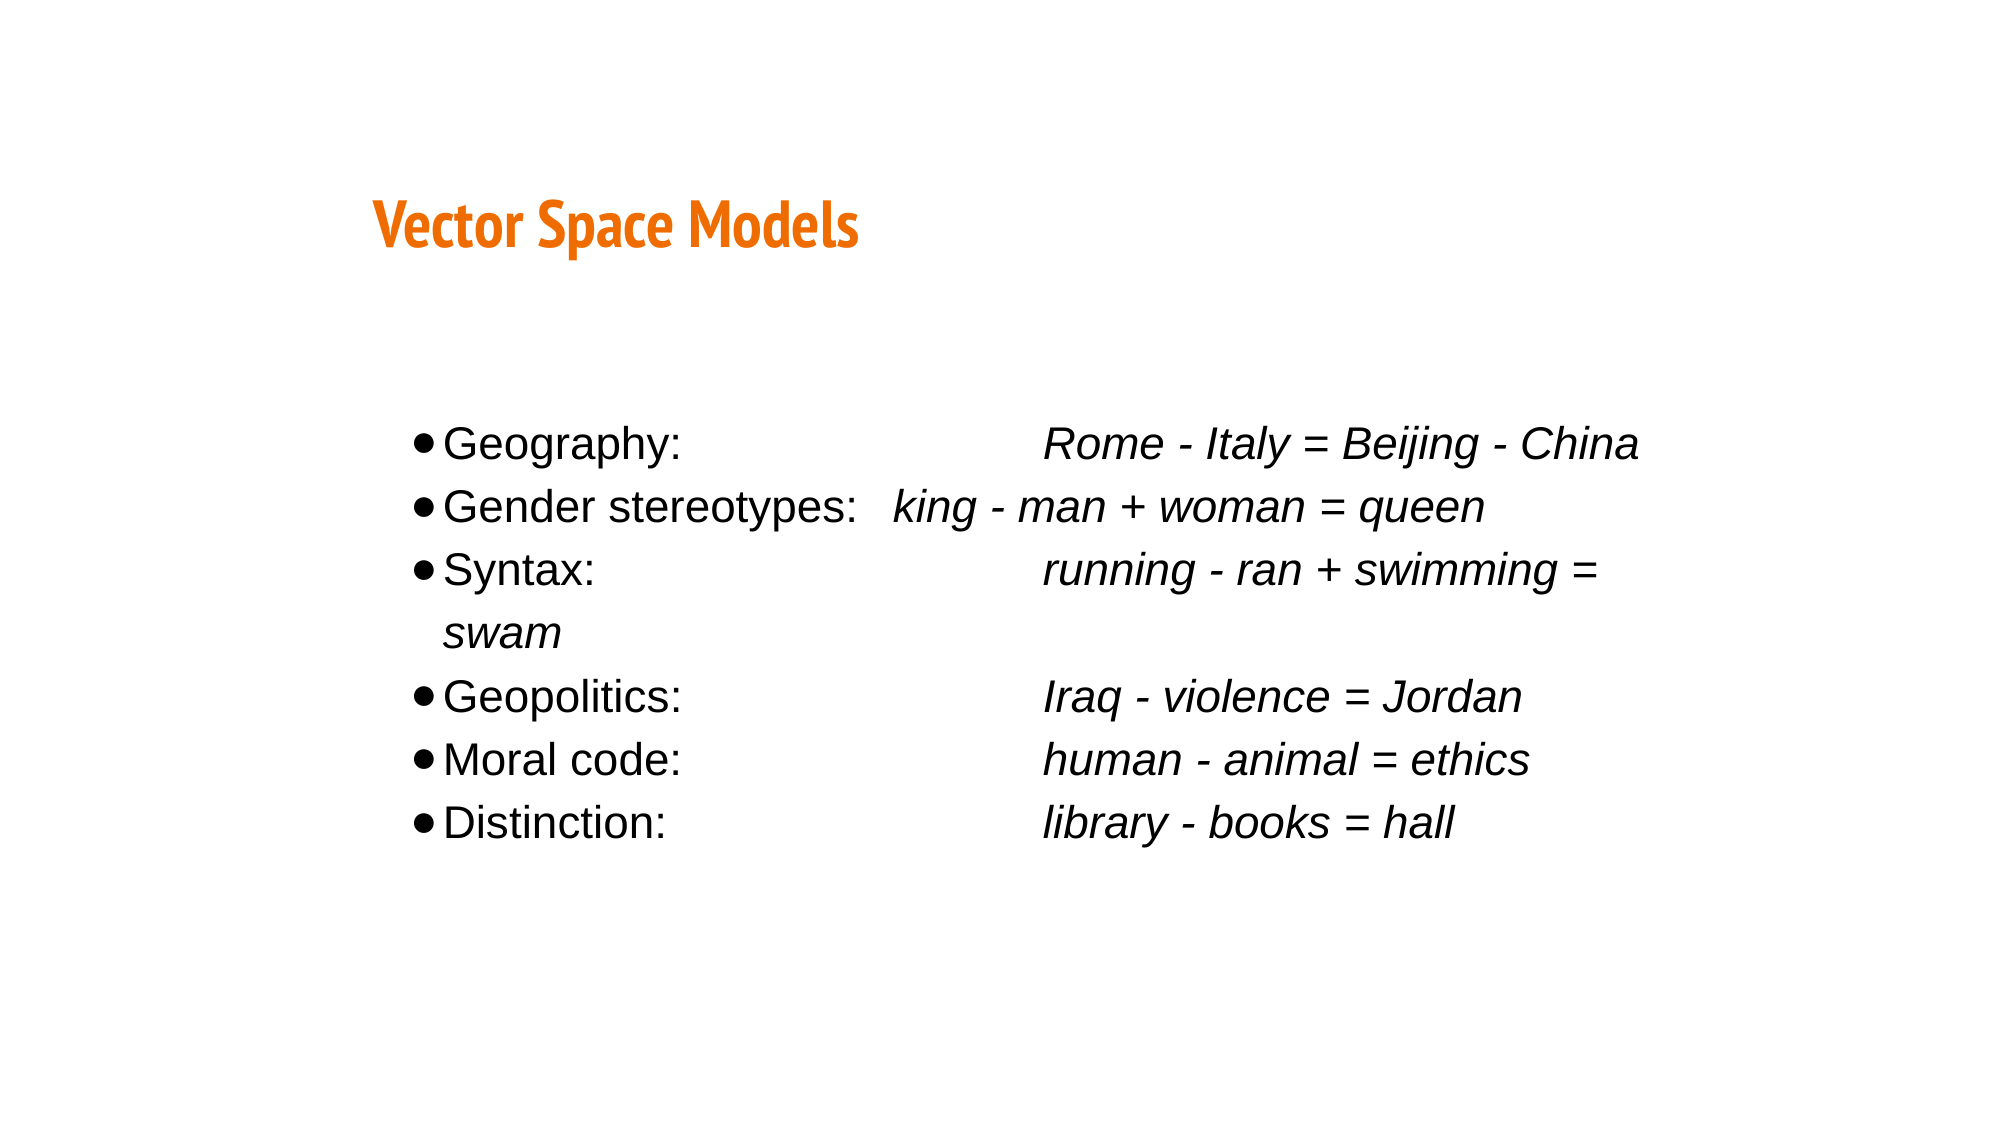

Vector Space Models
Geography:		    	Rome - Italy = Beijing - China
Gender stereotypes:  	king - man + woman = queen
Syntax: 			running - ran + swimming = swam
Geopolitics: 			Iraq - violence = Jordan
Moral code:			human - animal = ethics
Distinction:			library - books = hall